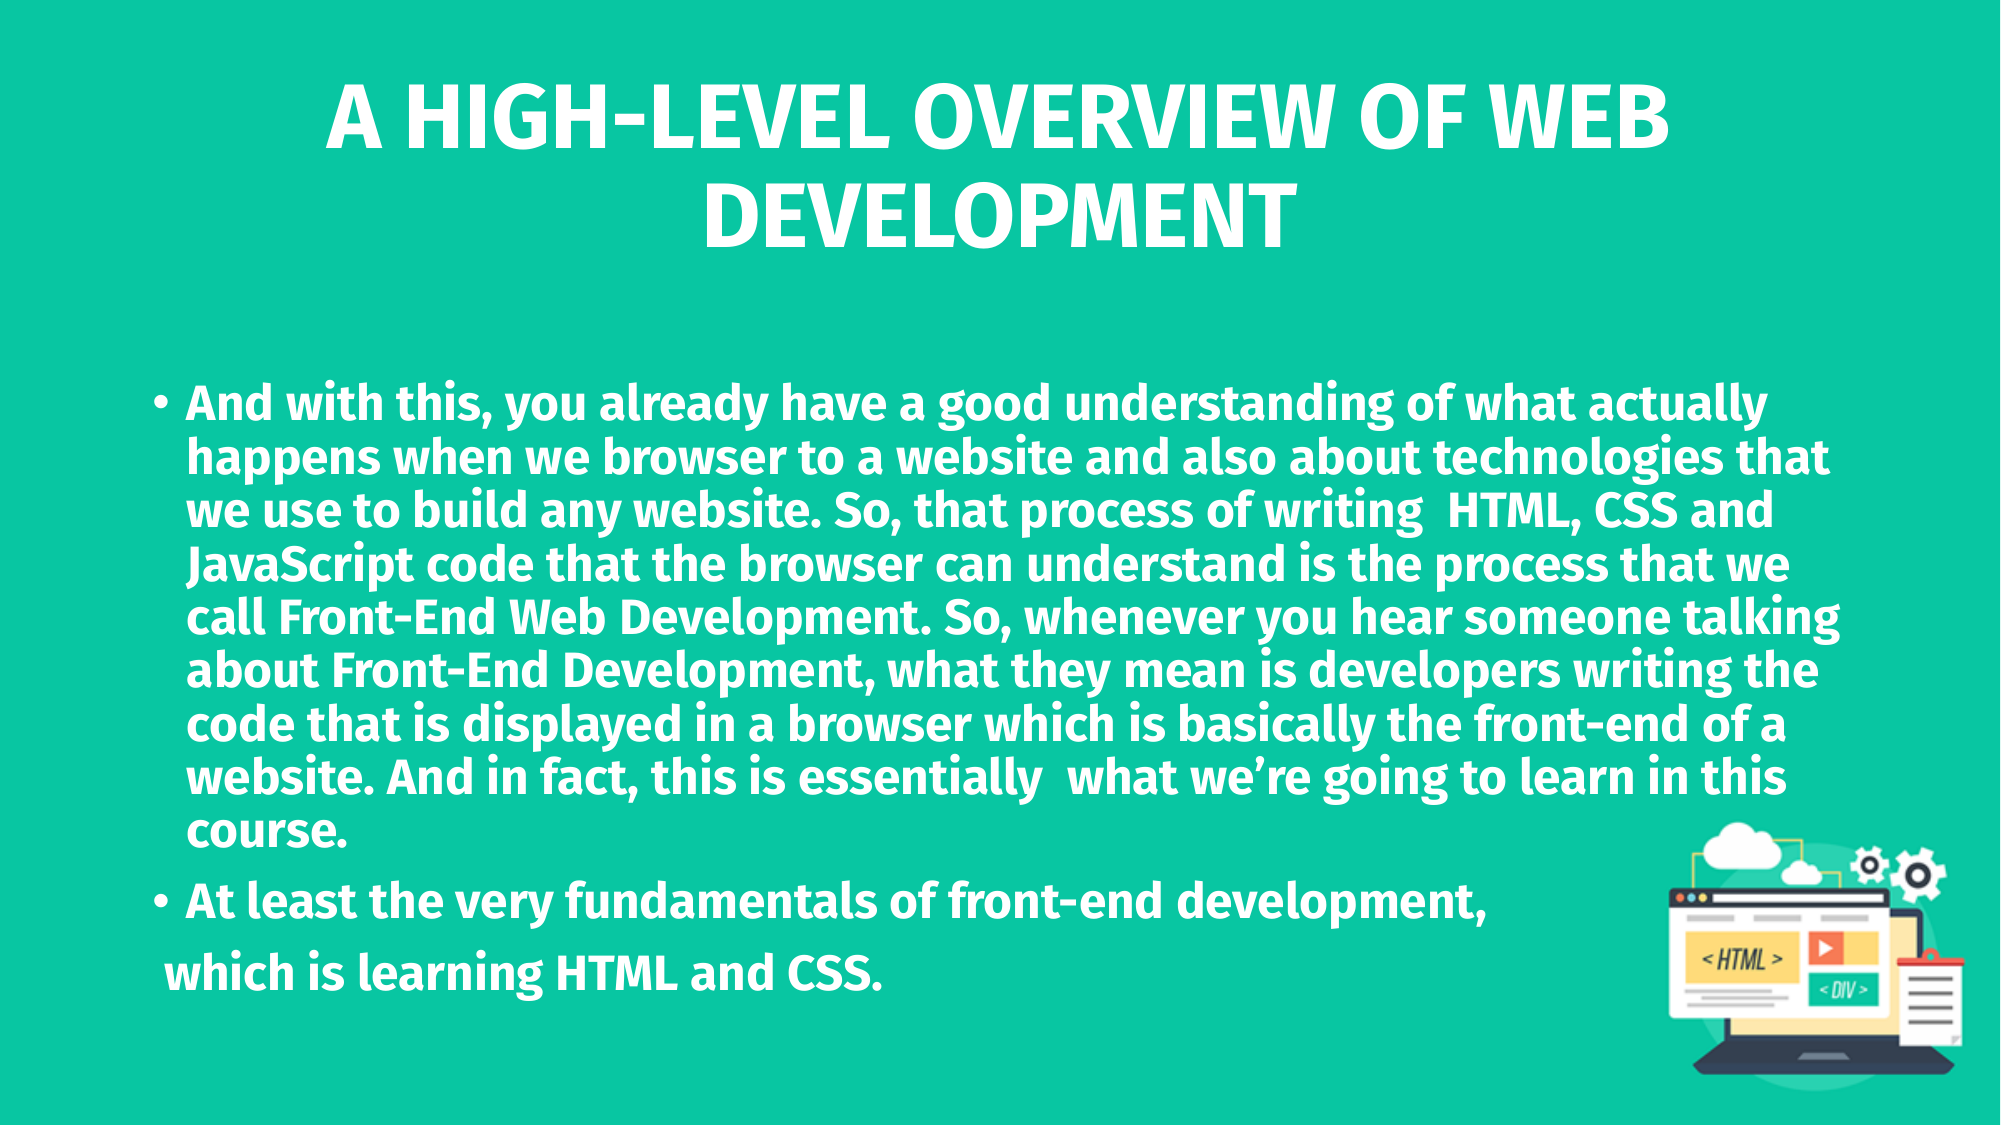

# A HIGH-LEVEL OVERVIEW OF WEB DEVELOPMENT

And with this, you already have a good understanding of what actually happens when we browser to a website and also about technologies that we use to build any website. So, that process of writing  HTML, CSS and JavaScript code that the browser can understand is the process that we call Front-End Web Development. So, whenever you hear someone talking about Front-End Development, what they mean is developers writing the code that is displayed in a browser which is basically the front-end of a website. And in fact, this is essentially  what we’re going to learn in this course.
At least the very fundamentals of front-end development,
 which is learning HTML and CSS.